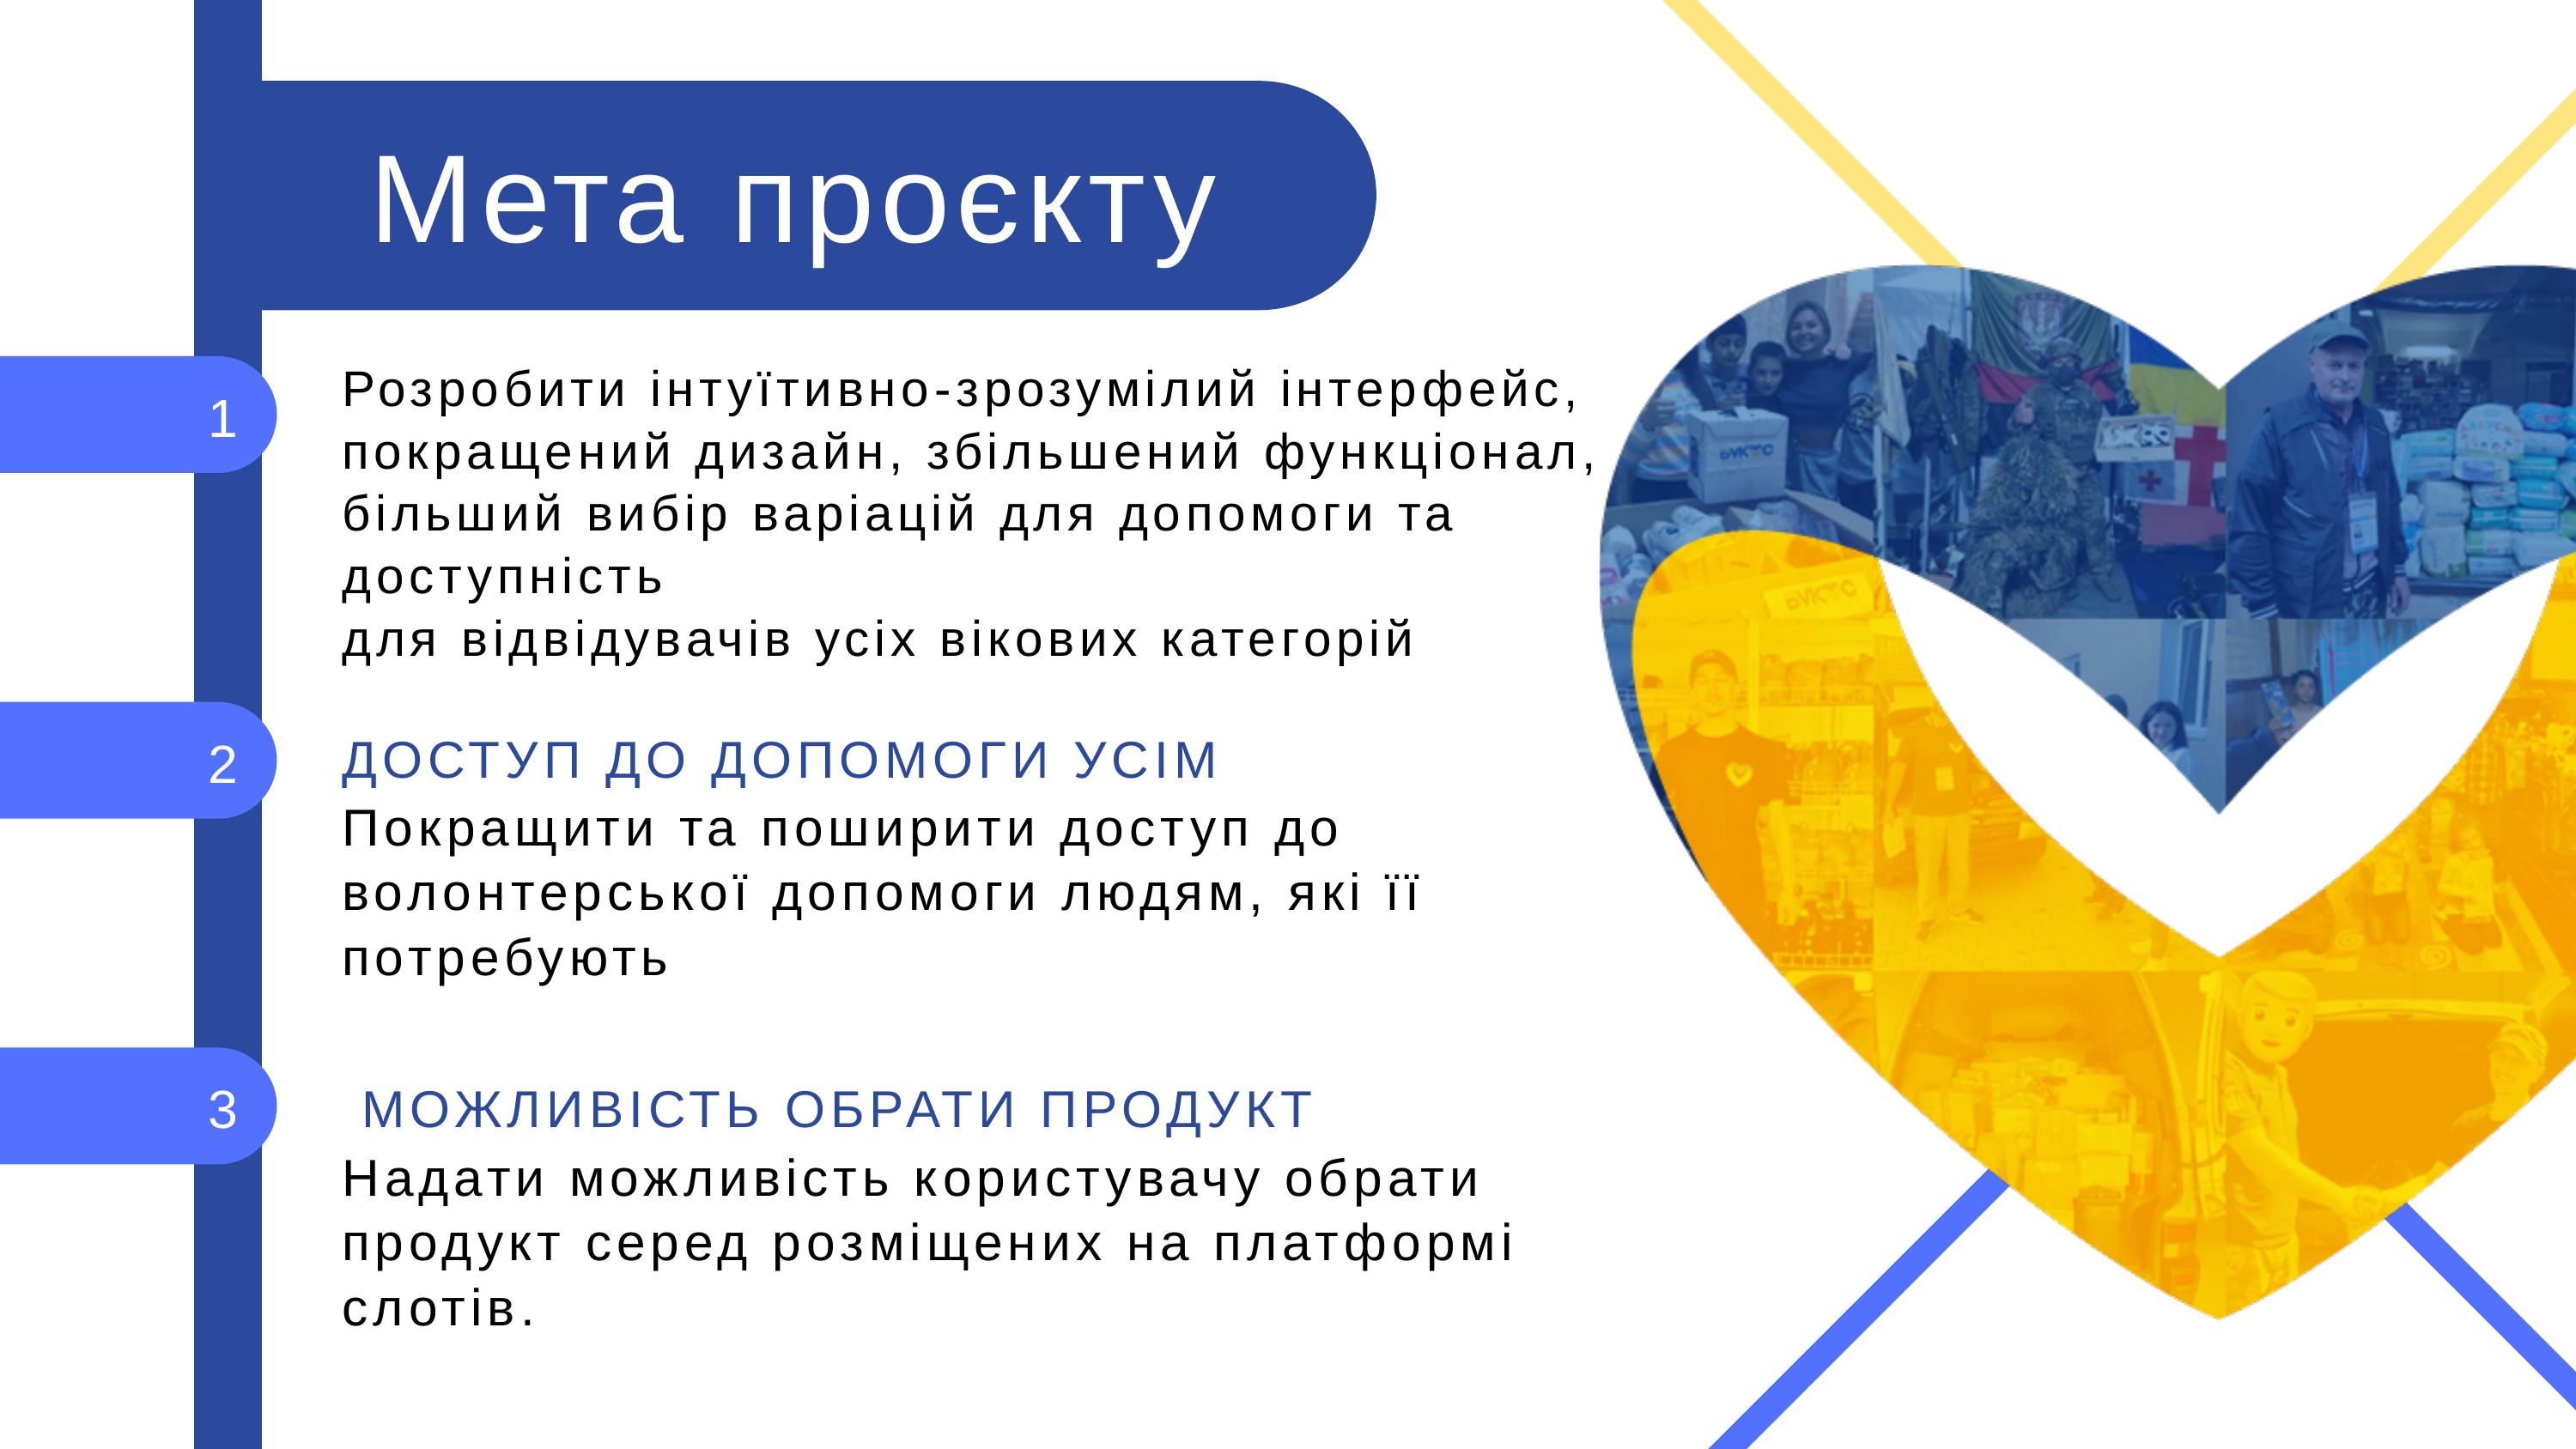

Мета проєкту

Розробити інтуїтивно-зрозумілий інтерфейс, покращений дизайн, збільшений функціонал, більший вибір варіацій для допомоги та доступність
для відвідувачів усіх вікових категорій
1

ДОСТУП ДО ДОПОМОГИ УСІМ
2
Покращити та поширити доступ до волонтерської допомоги людям, які її потребують

3
 МОЖЛИВІСТЬ ОБРАТИ ПРОДУКТ
Надати можливість користувачу обрати продукт серед розміщених на платформі слотів.